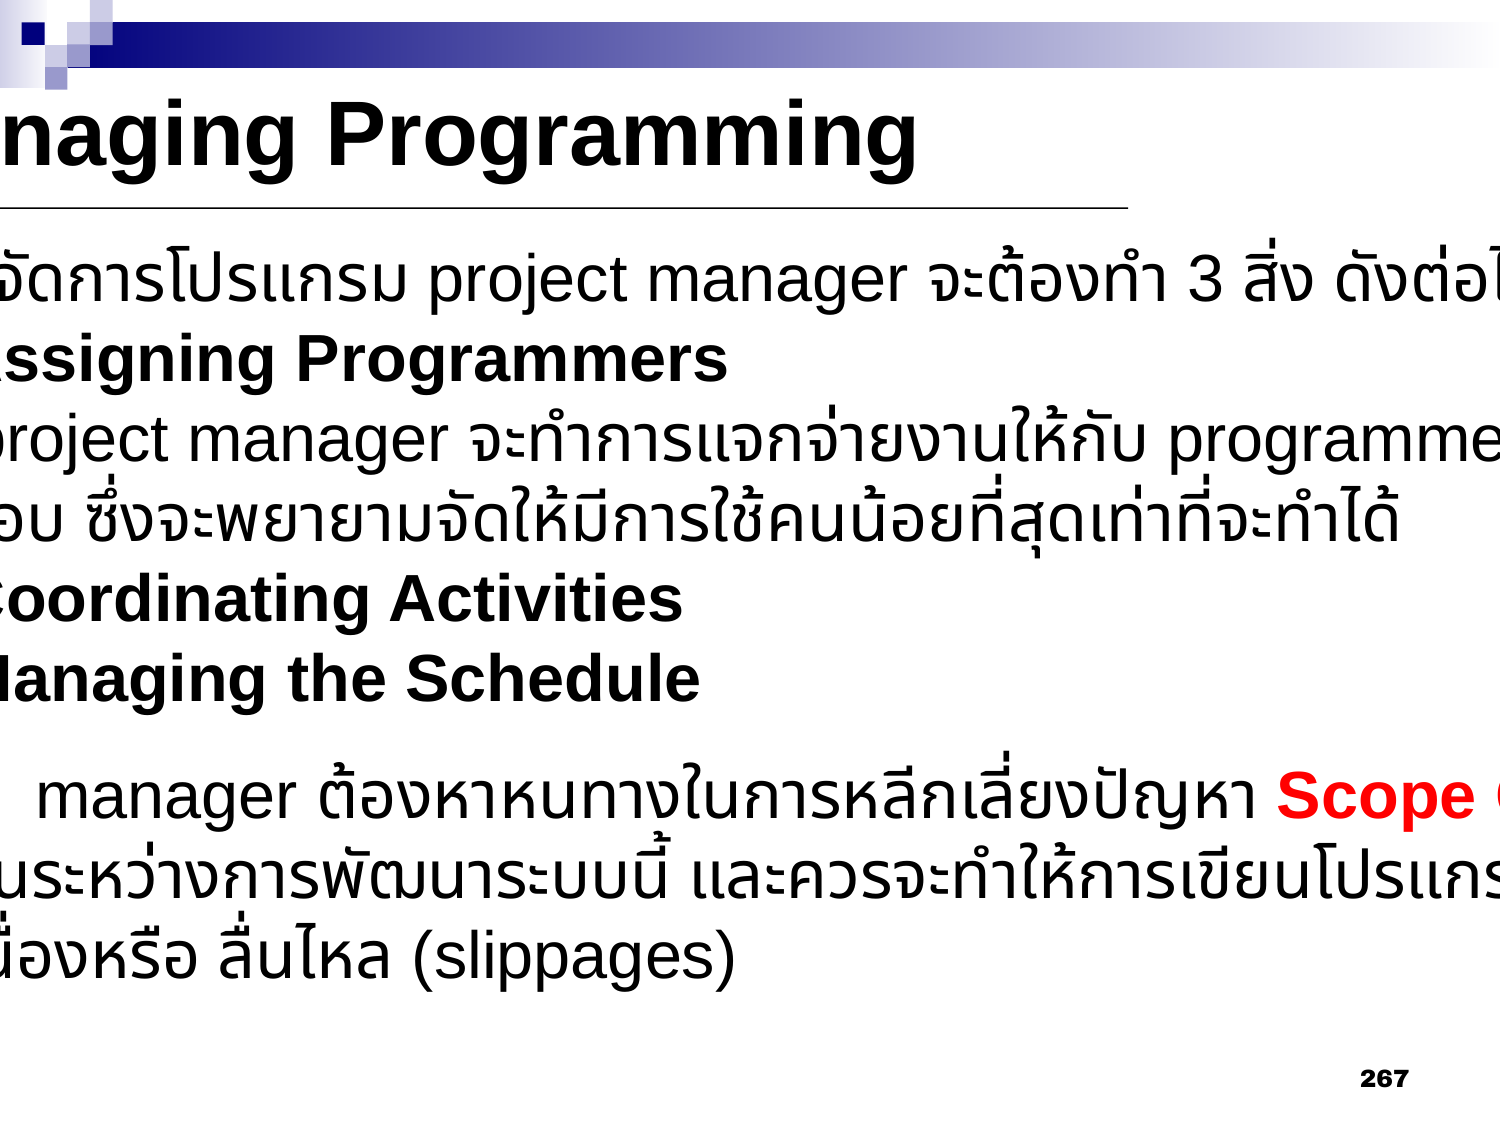

Managing Programming

       ในการจัดการโปรแกรม project manager จะต้องทำ 3 สิ่ง ดังต่อไปนี้
        (1) Assigning Programmers
              project manager จะทำการแจกจ่ายงานให้กับ programmer แต่ละคนรับผิด
              ชอบ ซึ่งจะพยายามจัดให้มีการใช้คนน้อยที่สุดเท่าที่จะทำได้
        (2) Coordinating Activities
        (3) Managing the Schedule

               	manager ต้องหาหนทางในการหลีกเลี่ยงปัญหา Scope Creep ไม่
ให้เกิดขึ้นในระหว่างการพัฒนาระบบนี้ และควรจะทำให้การเขียนโปรแกรมเป็นไป
อย่างต่อเนื่องหรือ ลื่นไหล (slippages)
267